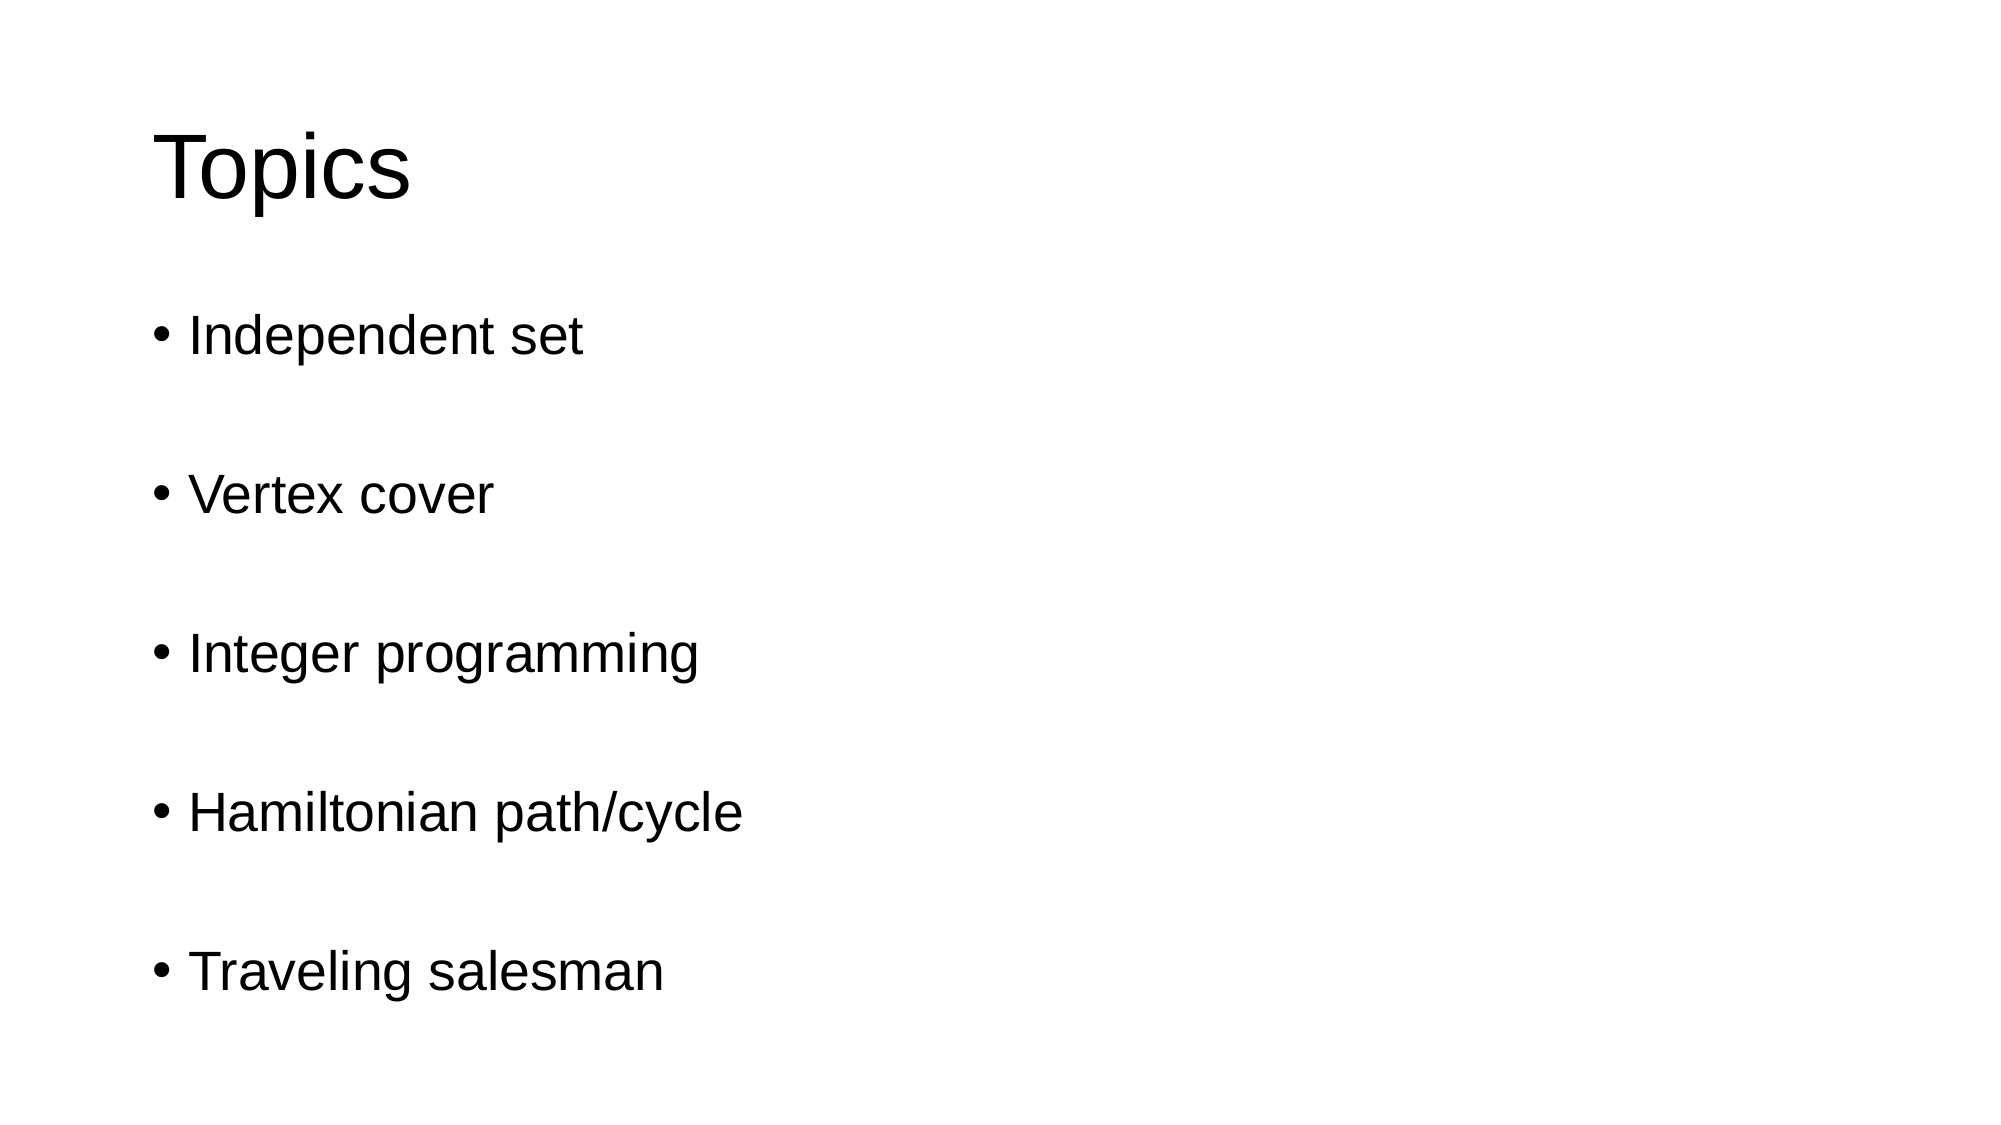

# Topics
Independent set

Vertex cover

Integer programming

Hamiltonian path/cycle

Traveling salesman